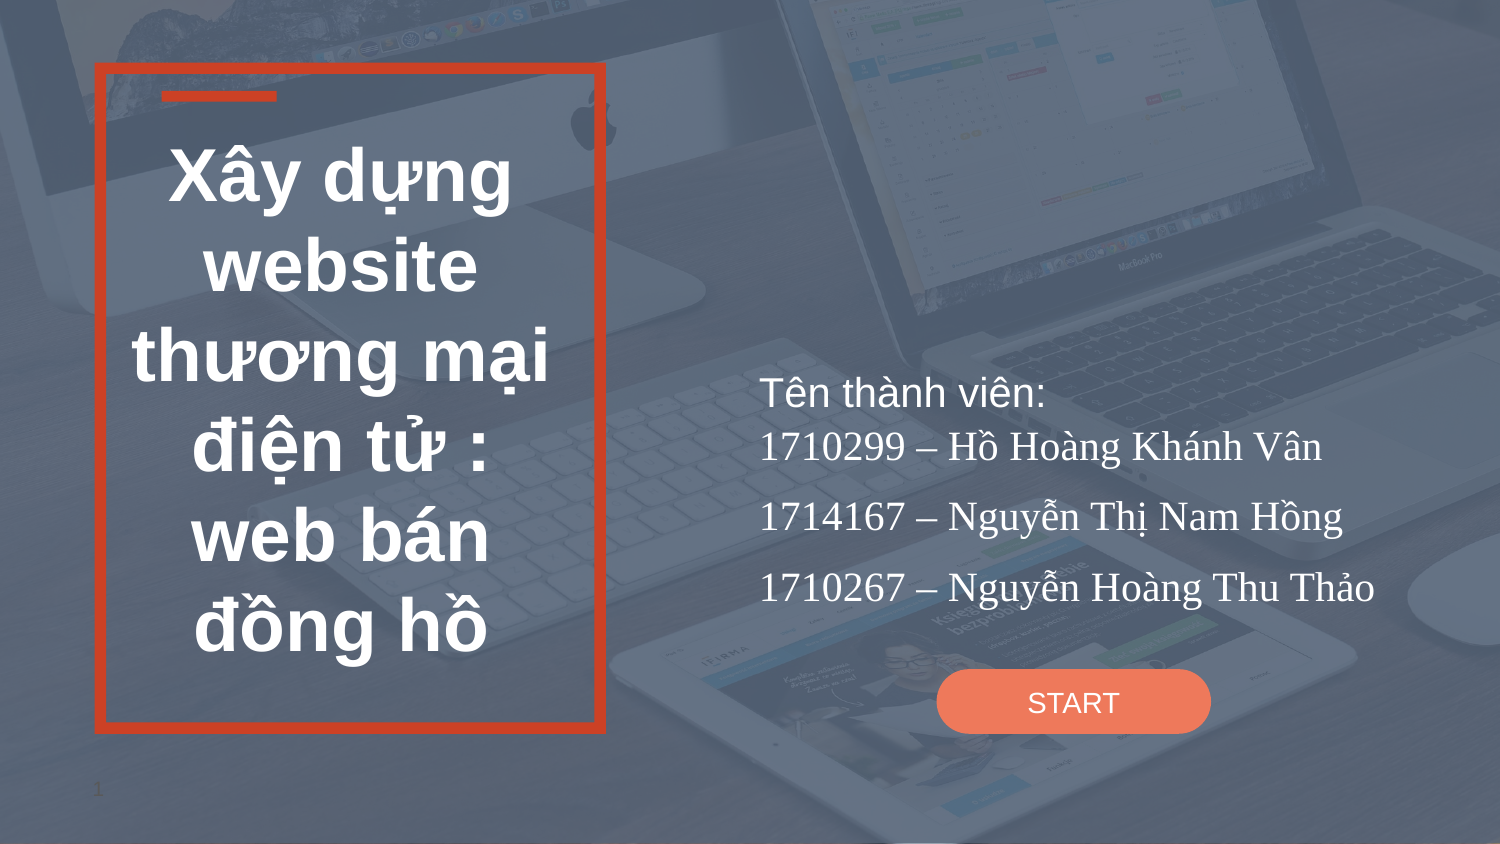

Xây dựng website thương mại điện tử :
web bán đồng hồ
Tên thành viên:
1710299 – Hồ Hoàng Khánh Vân
1714167 – Nguyễn Thị Nam Hồng
1710267 – Nguyễn Hoàng Thu Thảo

START
1